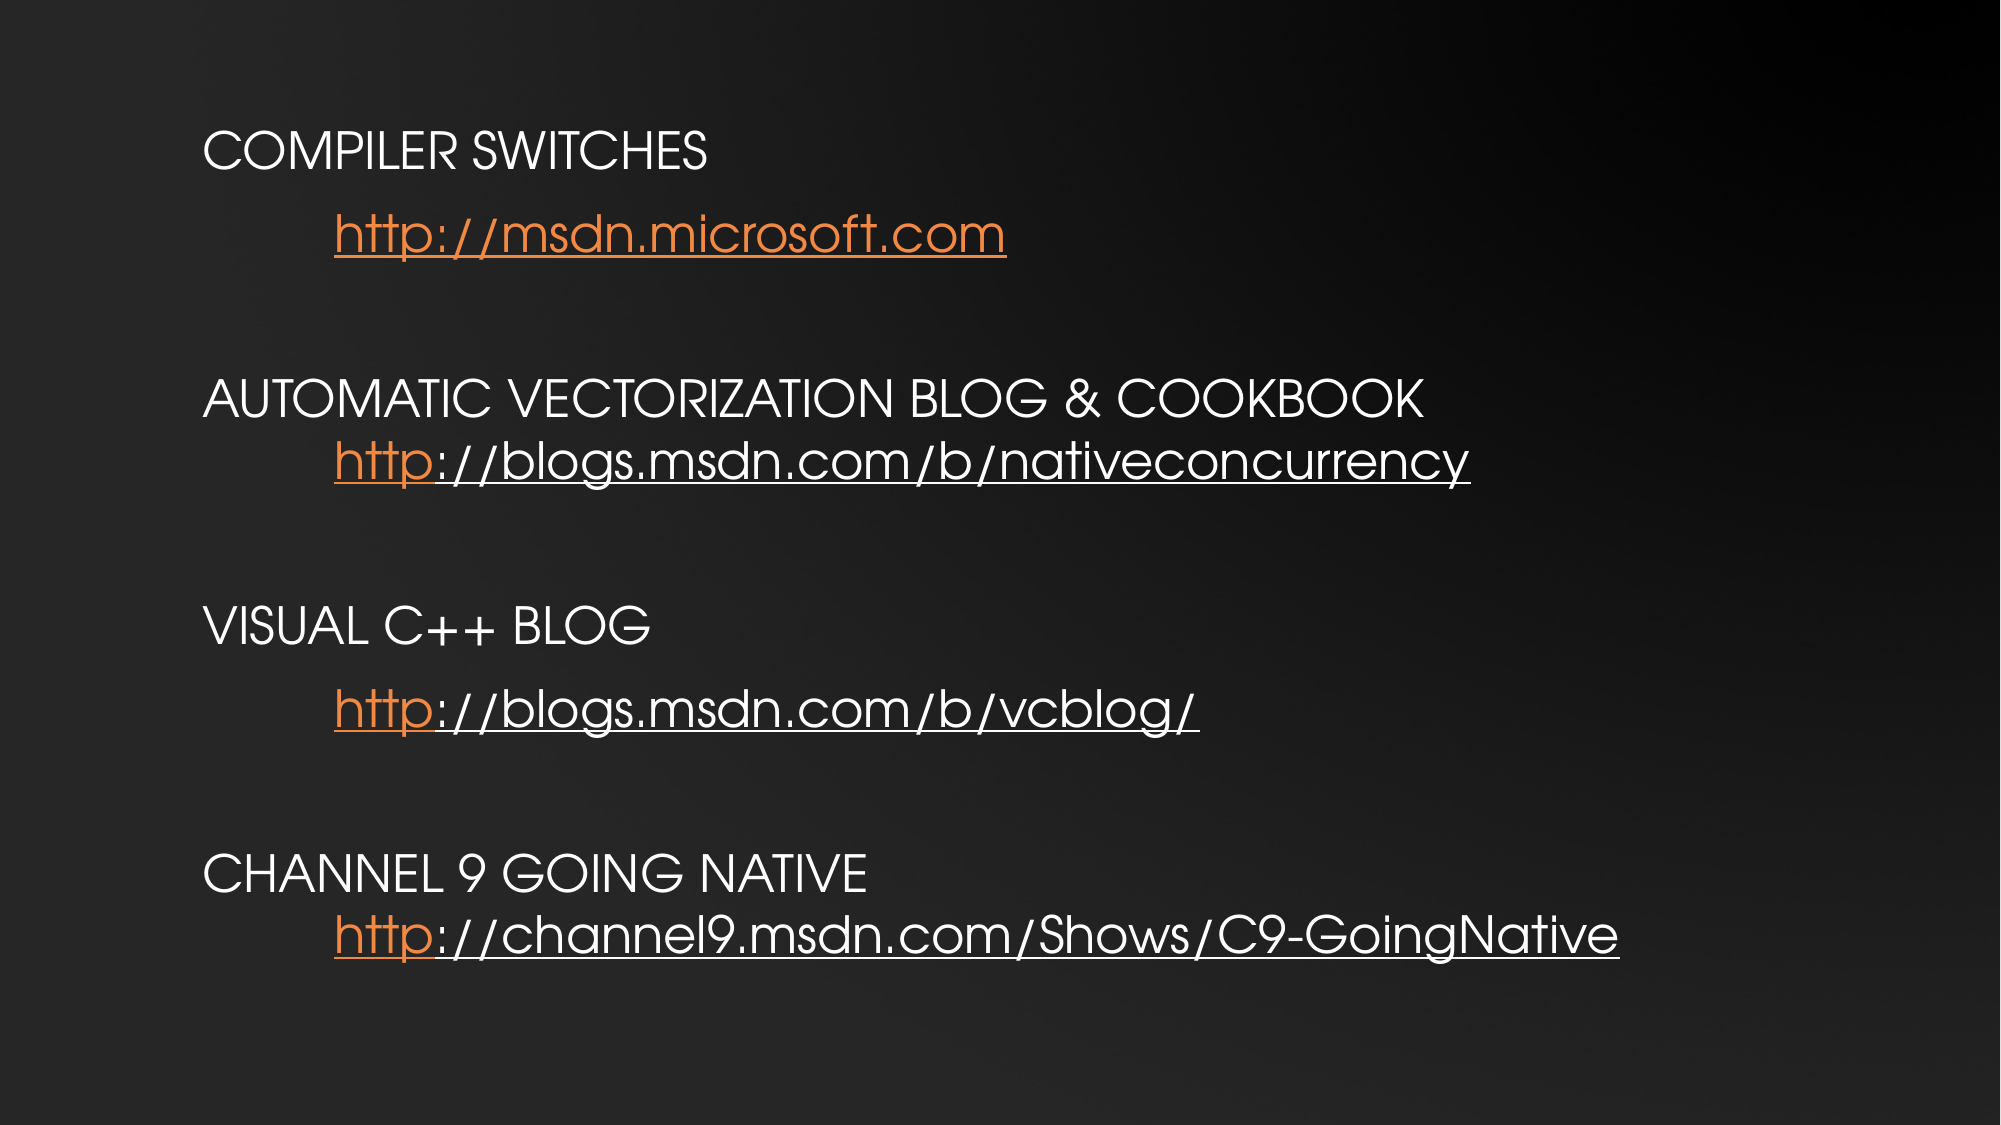

Compiler switches
	http://msdn.microsoft.com

Automatic vectorization blog & cookbook
	http://blogs.msdn.com/b/nativeconcurrency

Visual C++ blog
	http://blogs.msdn.com/b/vcblog/

Channel 9 Going Native
	http://channel9.msdn.com/Shows/C9-GoingNative